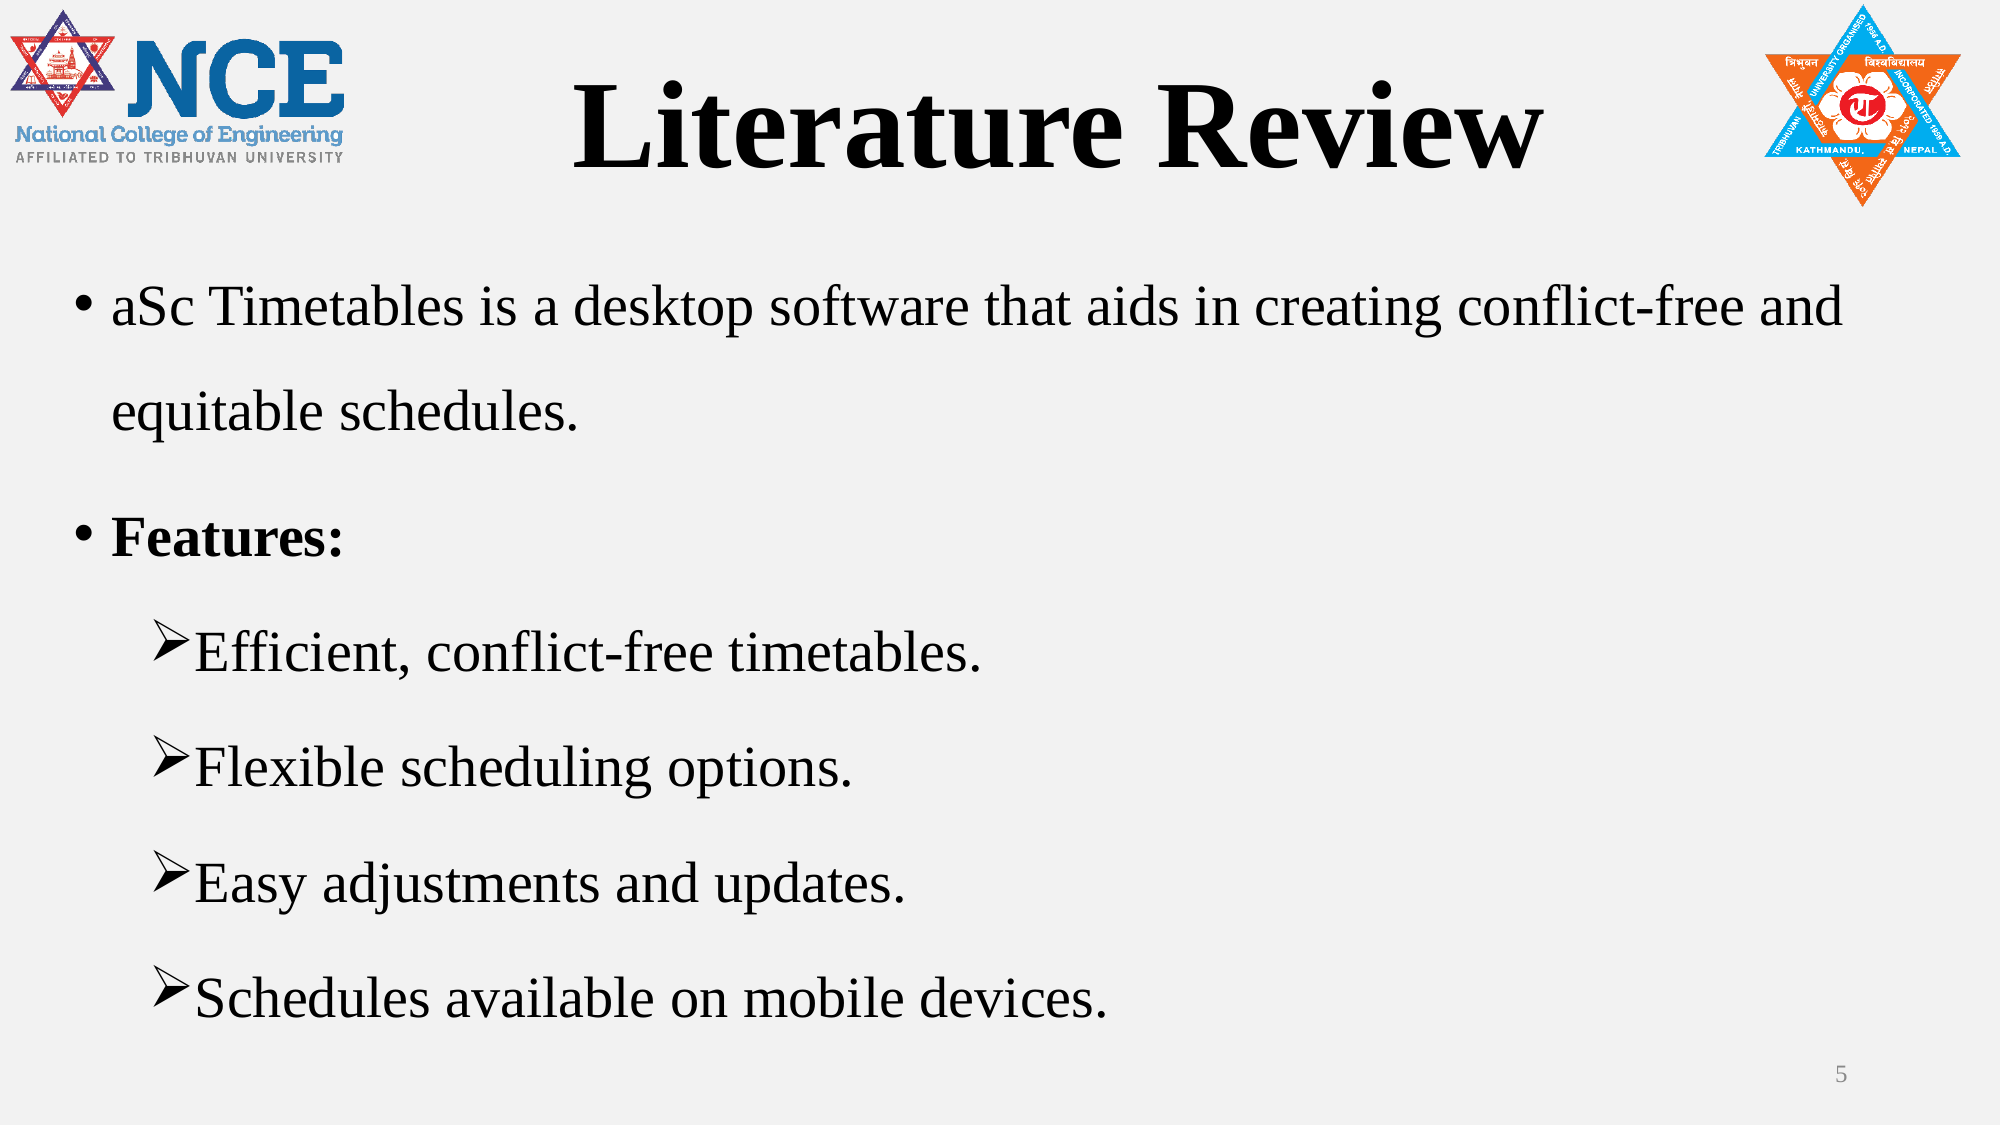

# Literature Review
aSc Timetables is a desktop software that aids in creating conflict-free and equitable schedules.
Features:
Efficient, conflict-free timetables.
Flexible scheduling options.
Easy adjustments and updates.
Schedules available on mobile devices.
5